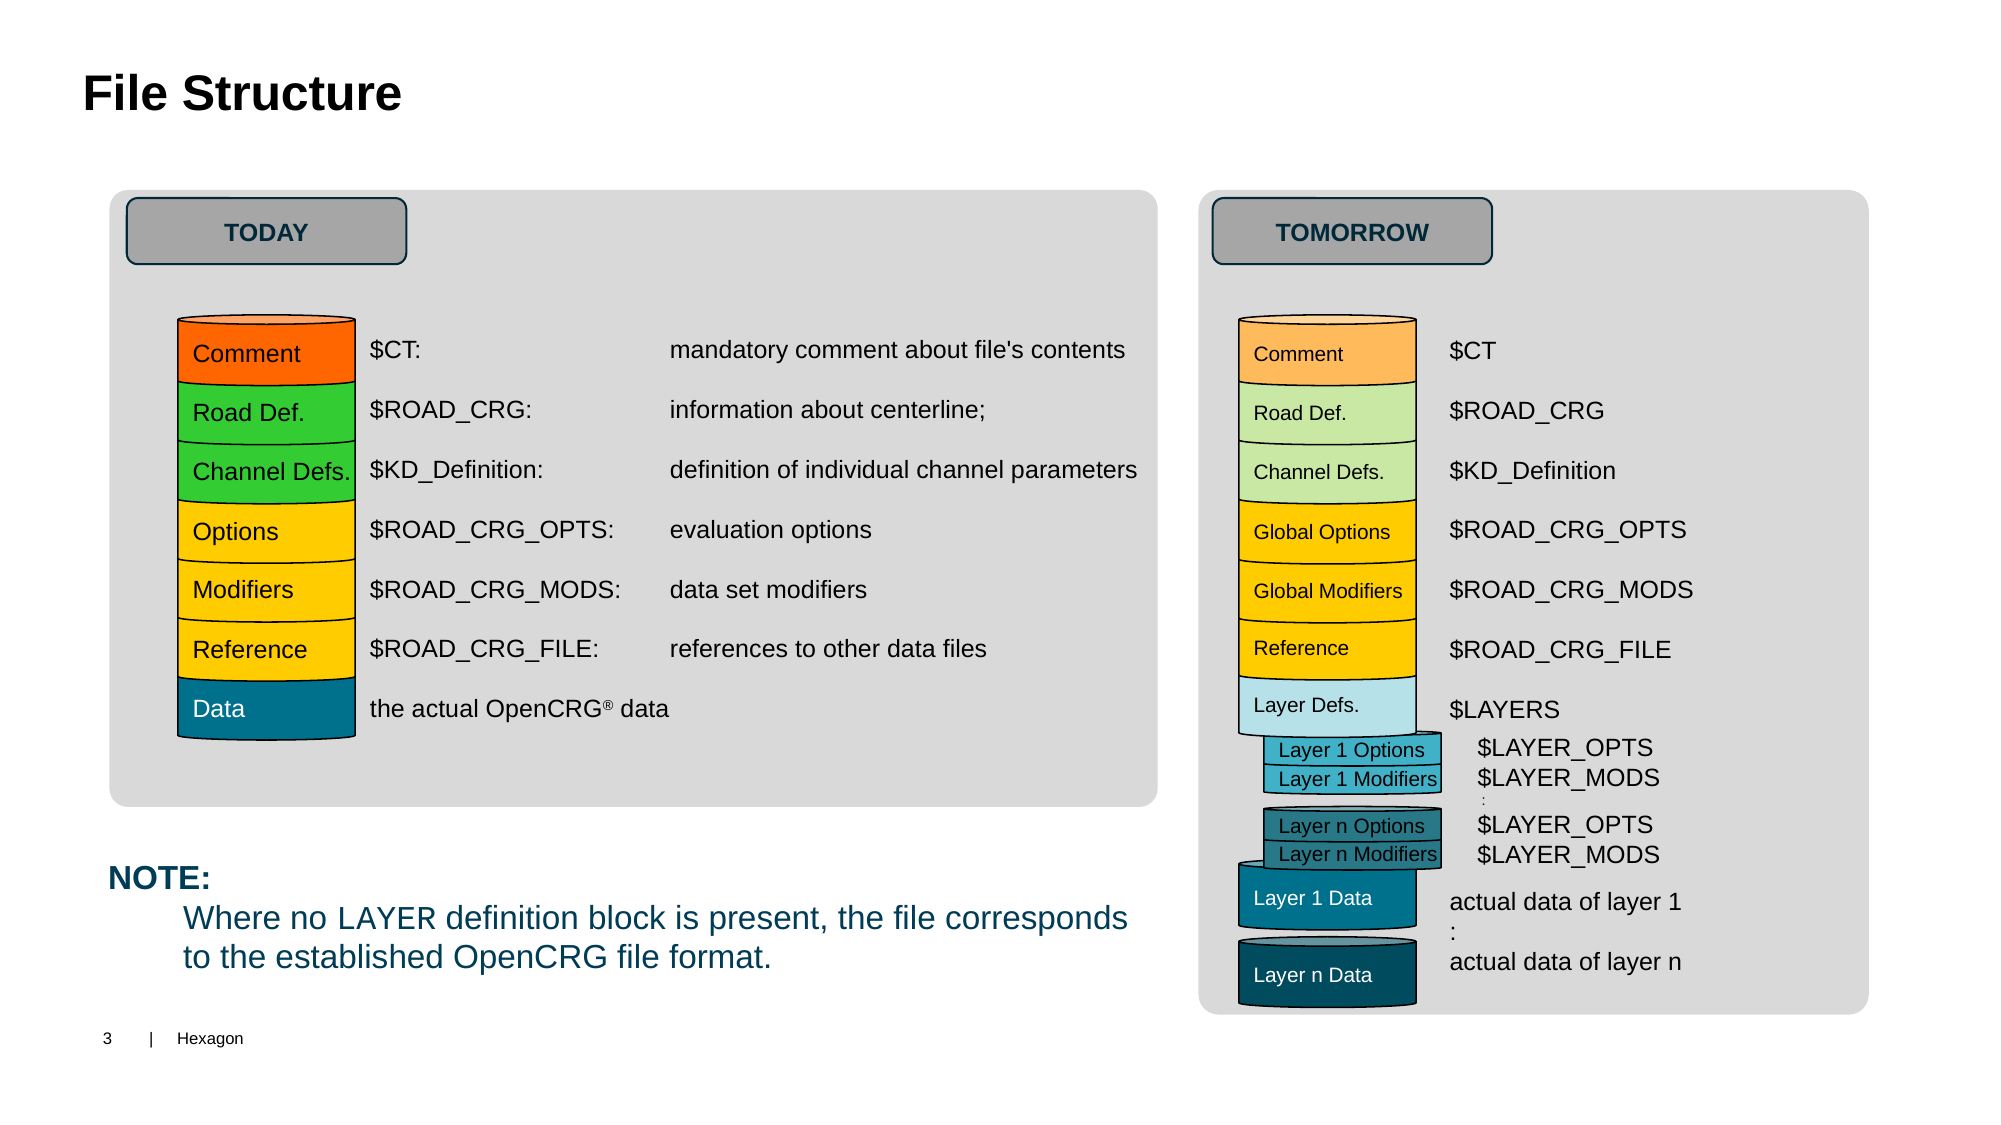

File Structure

TODAY
TOMORROW
Comment
Comment
$CT: 		mandatory comment about file's contents

$ROAD_CRG: 	information about centerline;

$KD_Definition: 	definition of individual channel parameters

$ROAD_CRG_OPTS: 	evaluation options

$ROAD_CRG_MODS: 	data set modifiers

$ROAD_CRG_FILE: 	references to other data files

the actual OpenCRG® data
$CT

$ROAD_CRG

$KD_Definition
$ROAD_CRG_OPTS

$ROAD_CRG_MODS

$ROAD_CRG_FILE

$LAYERS

    $LAYER_OPTS
    $LAYER_MODS
        :
    $LAYER_OPTS
    $LAYER_MODS

actual data of layer 1
:
actual data of layer n
Road Def.
Road Def.
Channel Defs.
Channel Defs.
Options
Global Options
Modifiers
Global Modifiers
Reference
Reference
Layer Defs.
Data
Layer 1 Options
Layer 1 Modifiers
Layer n Options
Layer n Modifiers
NOTE:
Where no LAYER definition block is present, the file corresponds
to the established OpenCRG file format.
Layer 1 Data
Layer n Data